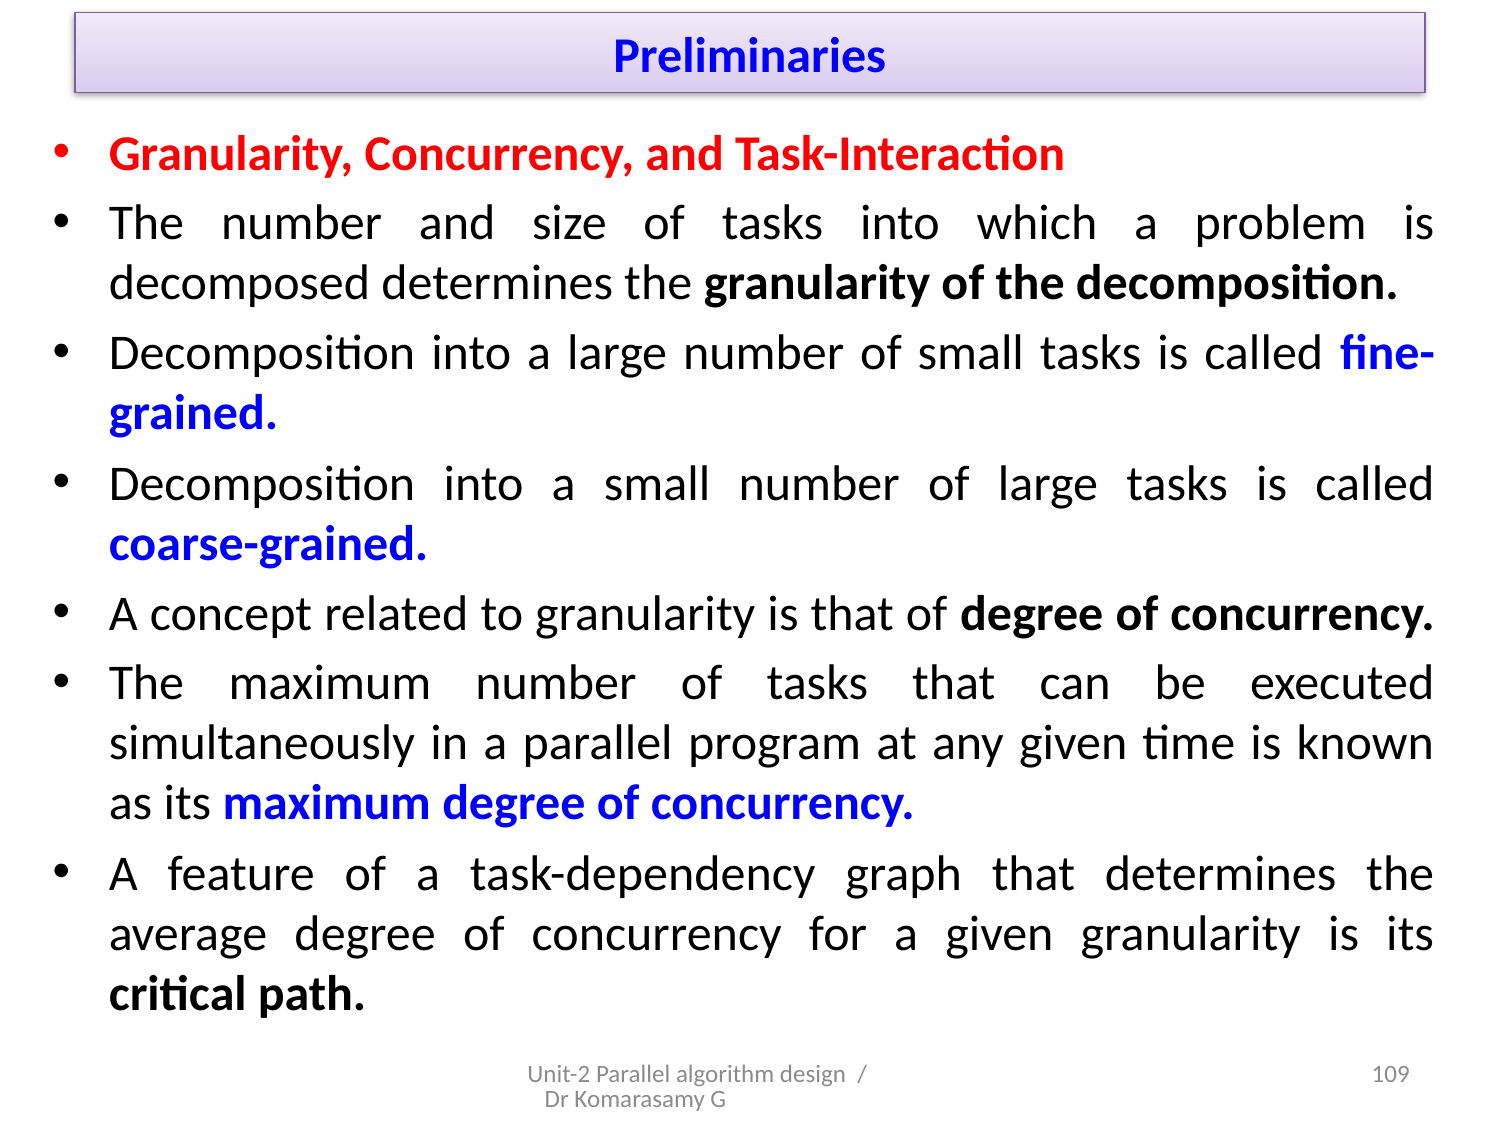

# Preliminaries
Granularity, Concurrency, and Task-Interaction
The number and size of tasks into which a problem is decomposed determines the granularity of the decomposition.
Decomposition into a large number of small tasks is called fine-grained.
Decomposition into a small number of large tasks is called coarse-grained.
A concept related to granularity is that of degree of concurrency.
The maximum number of tasks that can be executed simultaneously in a parallel program at any given time is known as its maximum degree of concurrency.
A feature of a task-dependency graph that determines the average degree of concurrency for a given granularity is its critical path.
Unit-2 Parallel algorithm design  /                     Dr Komarasamy G
109